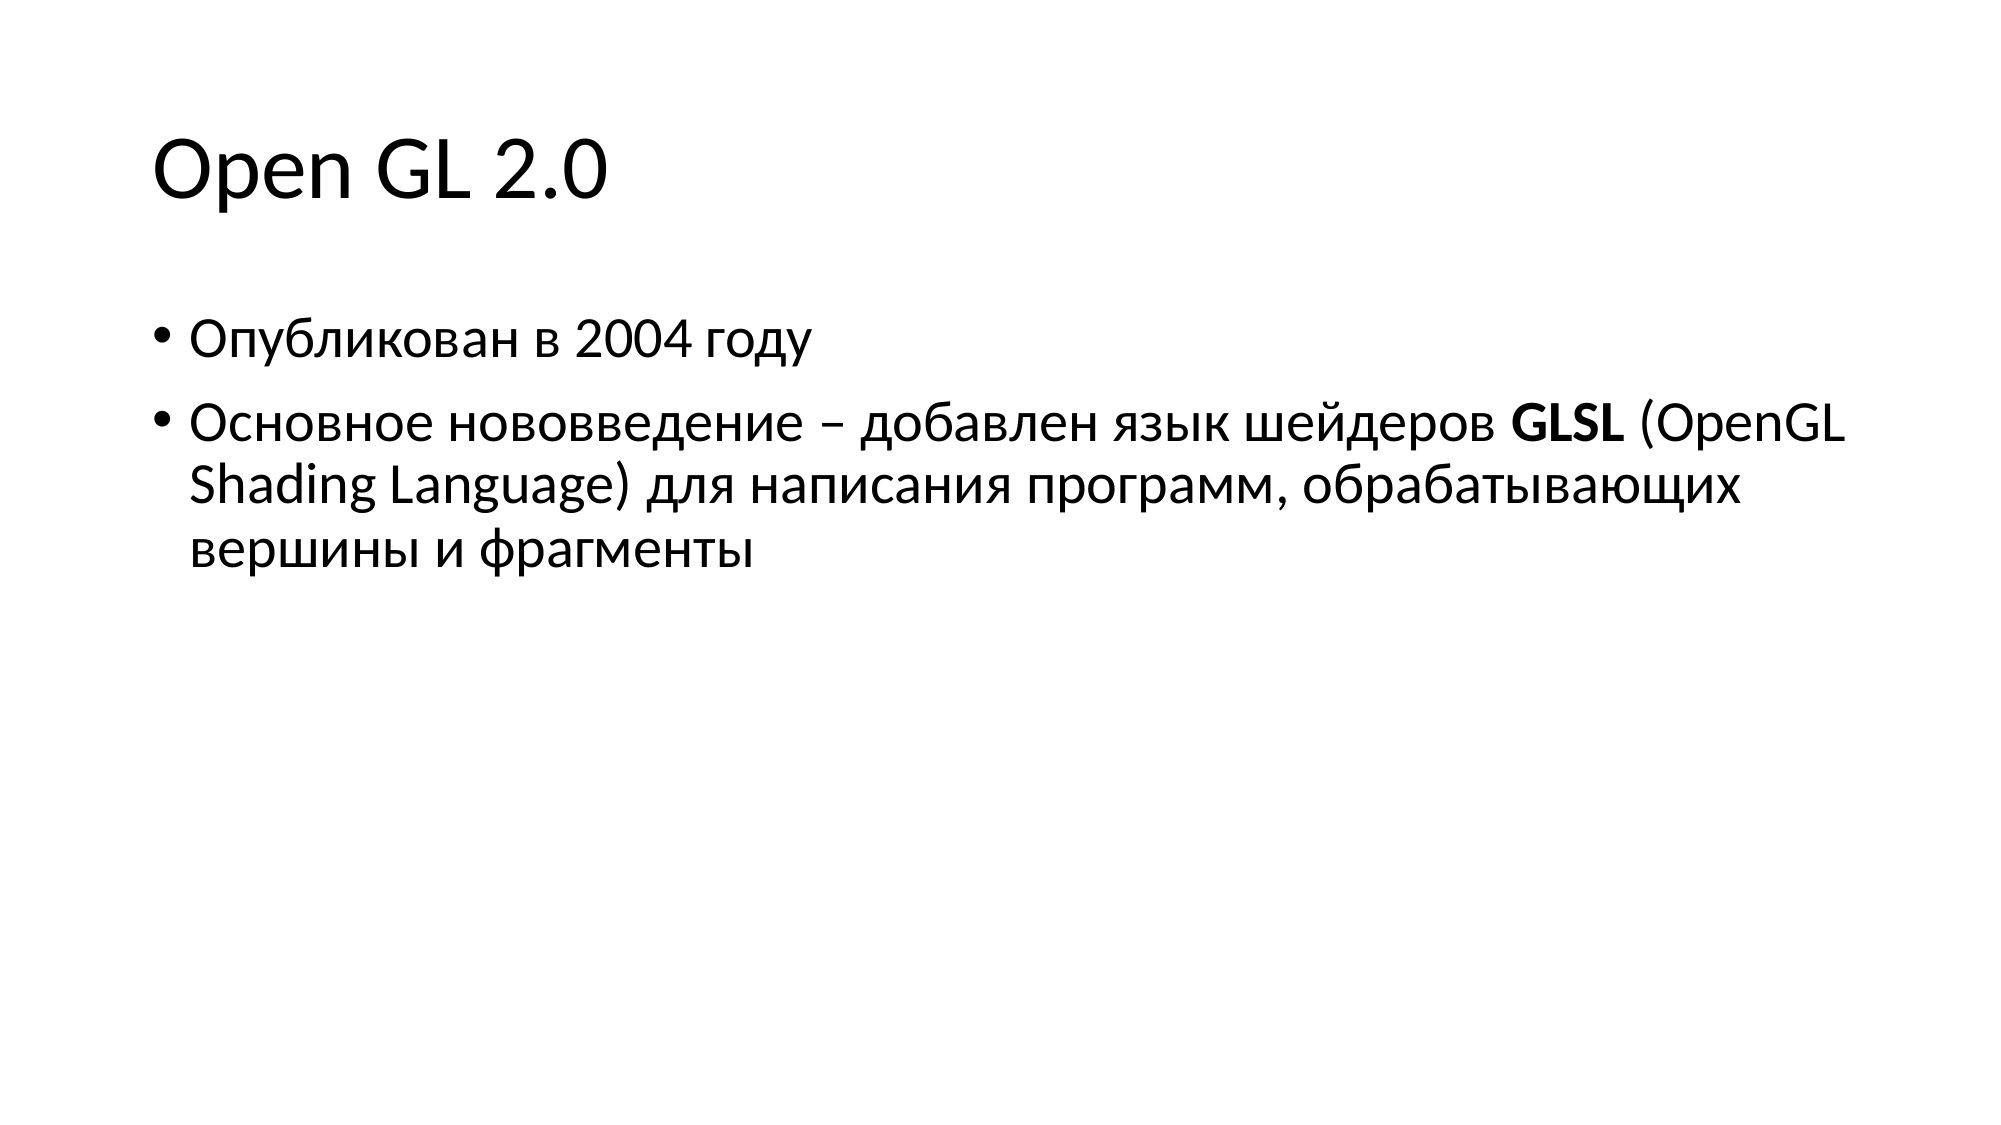

# Open GL 2.0
Опубликован в 2004 году
Основное нововведение – добавлен язык шейдеров GLSL (OpenGL Shading Language) для написания программ, обрабатывающих вершины и фрагменты